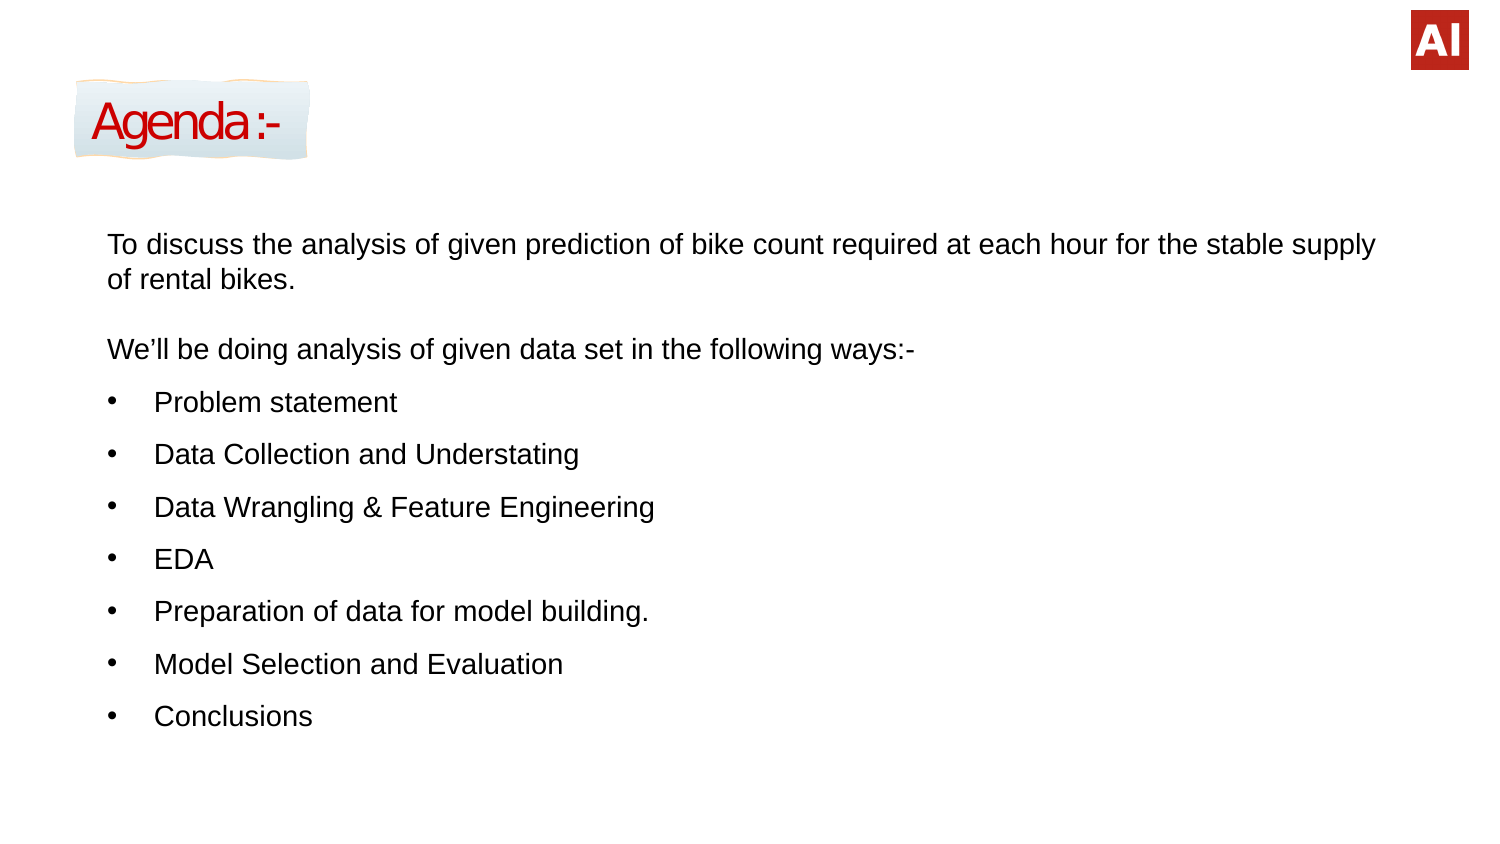

Agenda:-
To discuss the analysis of given prediction of bike count required at each hour for the stable supply of rental bikes.

We’ll be doing analysis of given data set in the following ways:-
Problem statement
Data Collection and Understating
Data Wrangling & Feature Engineering
EDA
Preparation of data for model building.
Model Selection and Evaluation
Conclusions